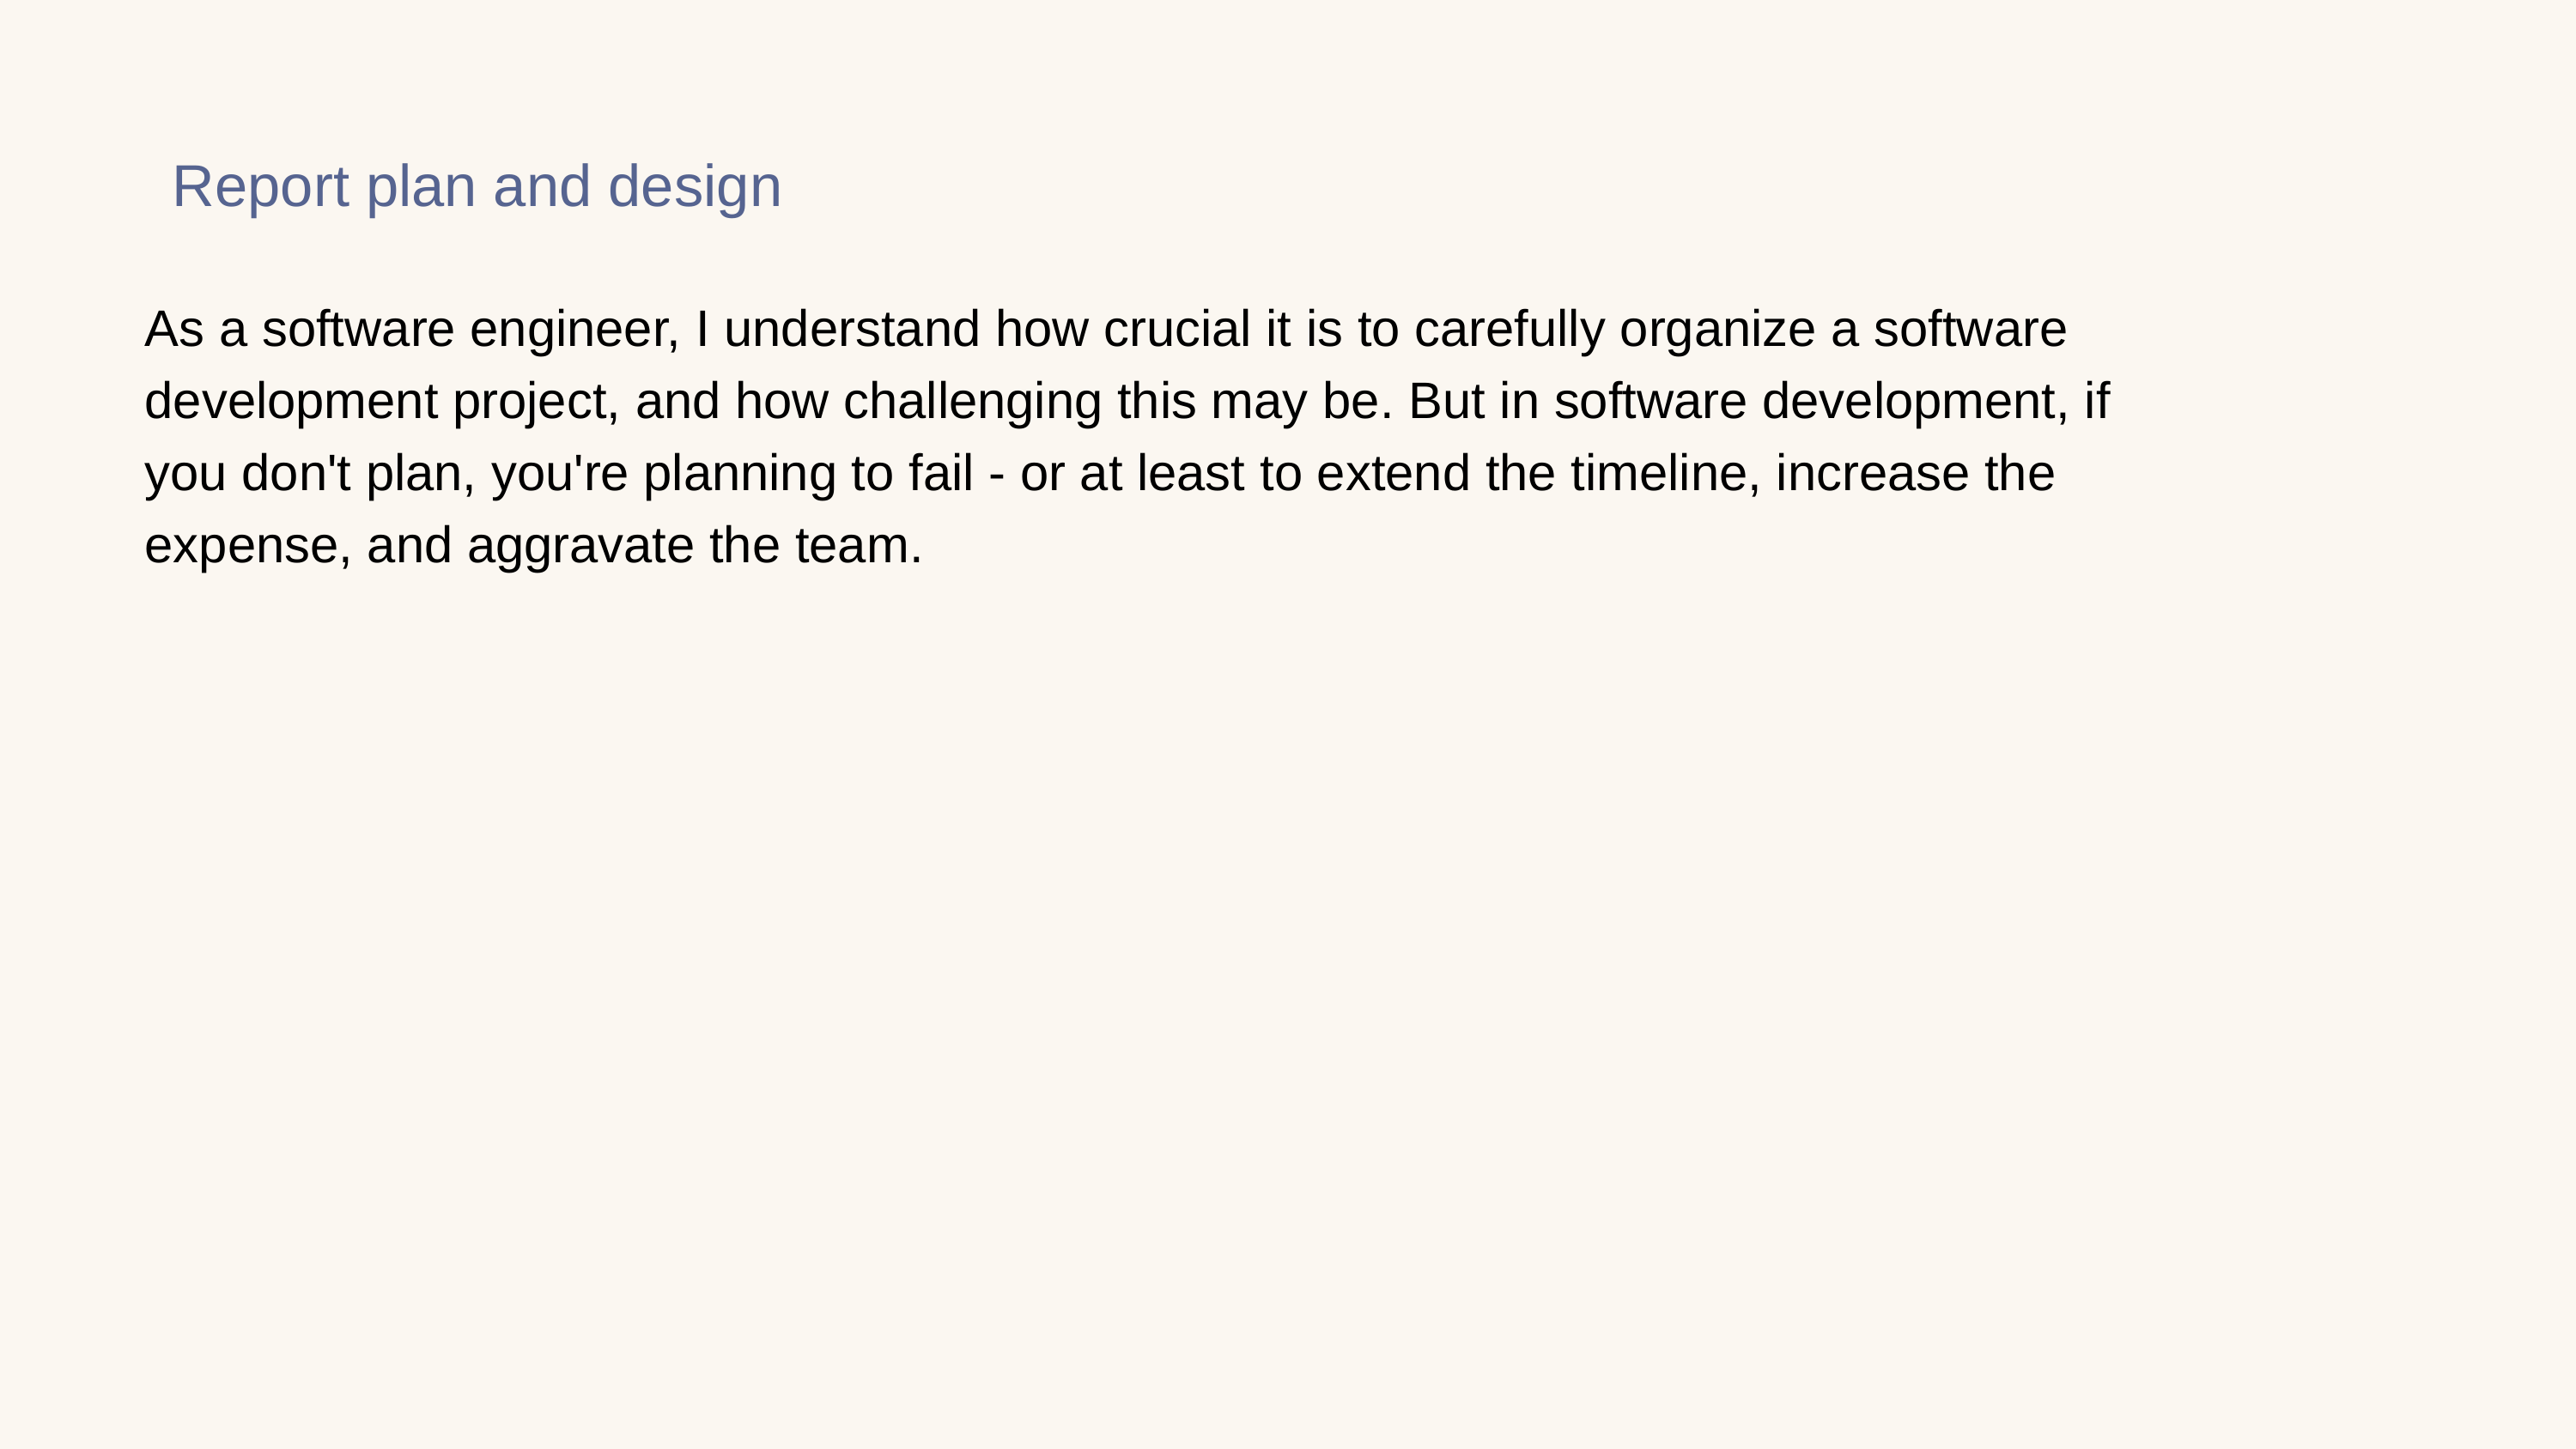

Report plan and design
As a software engineer, I understand how crucial it is to carefully organize a software
development project, and how challenging this may be. But in software development, if
you don't plan, you're planning to fail - or at least to extend the timeline, increase the
expense, and aggravate the team.